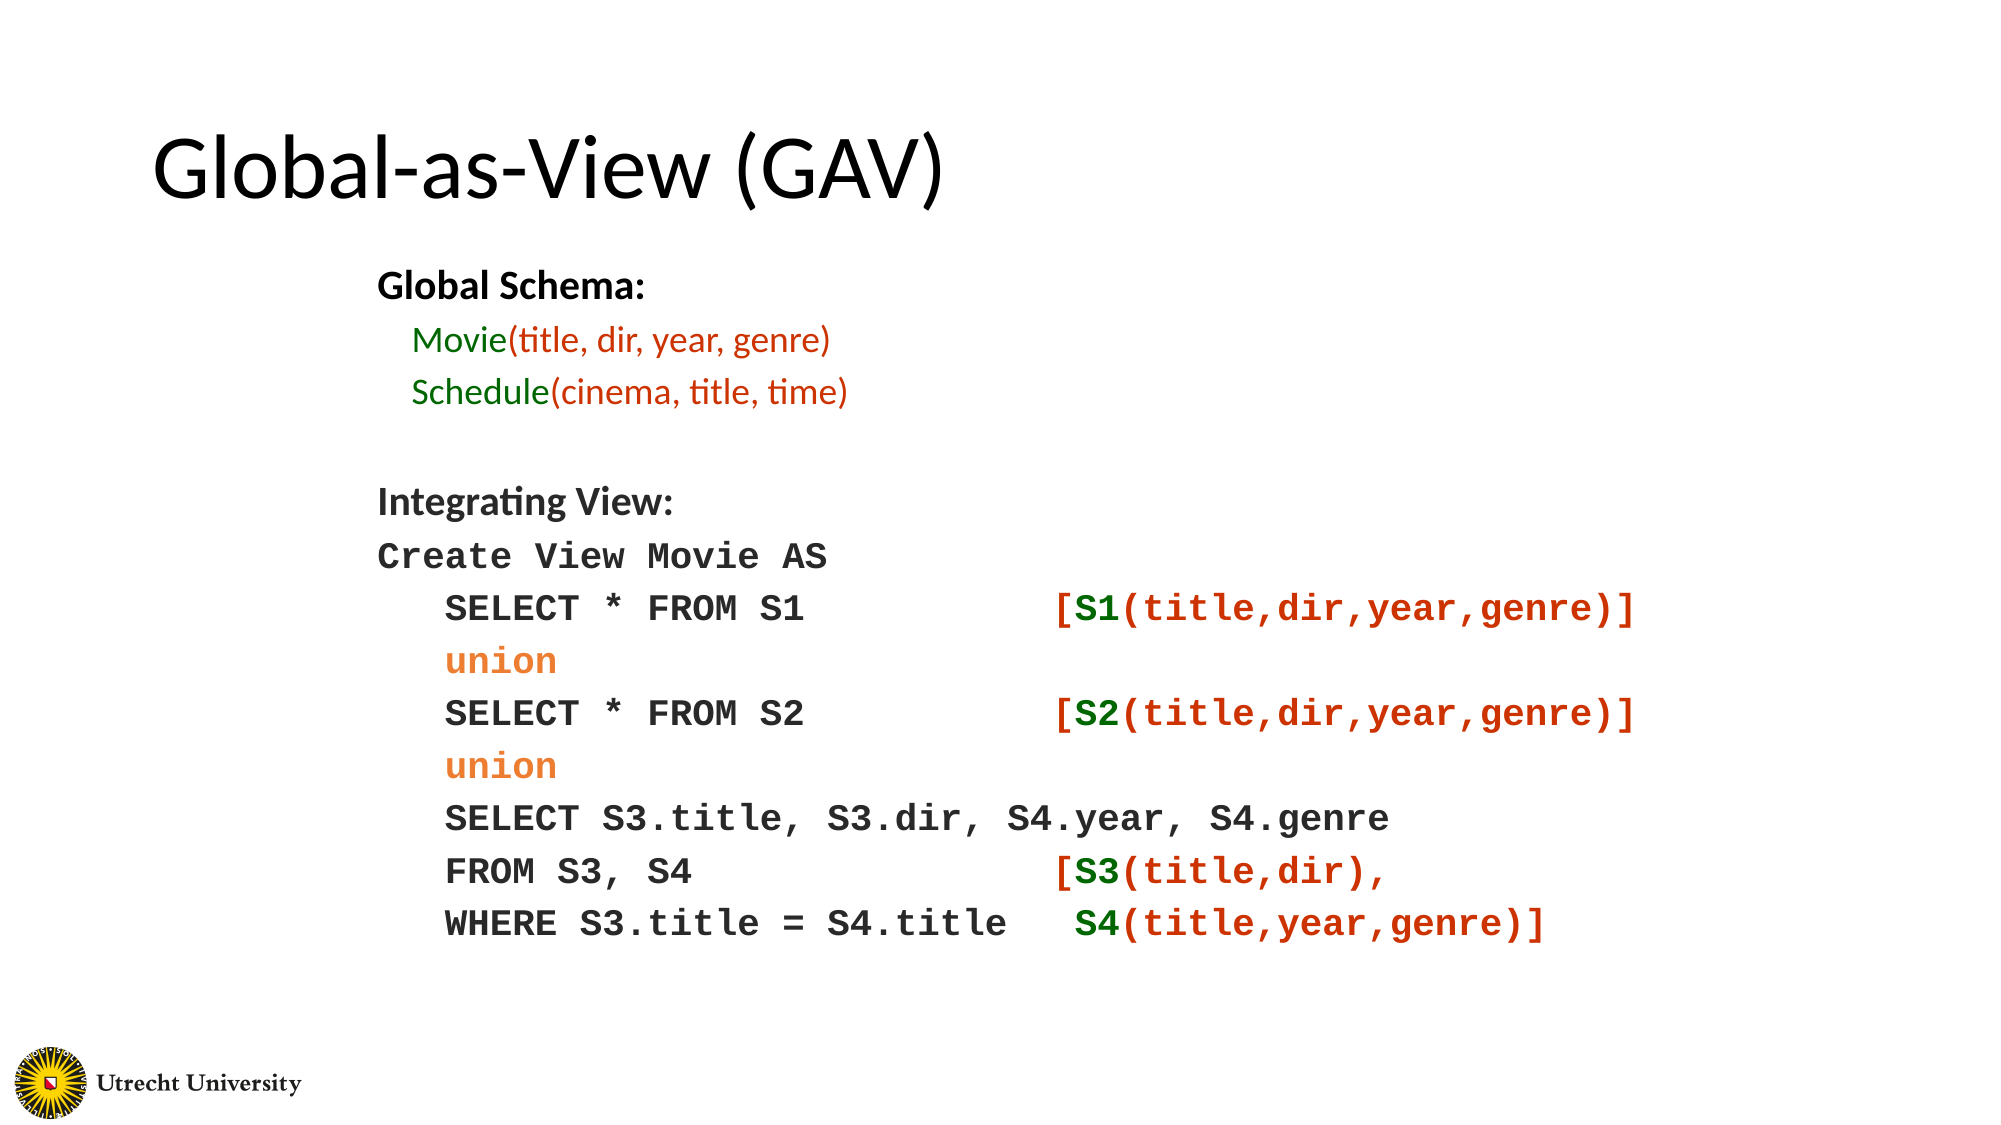

# Global-as-View (GAV)
Global Schema:
    Movie(title, dir, year, genre)
    Schedule(cinema, title, time)

Integrating View:
Create View Movie AS
   SELECT * FROM S1           [S1(title,dir,year,genre)]
   union
   SELECT * FROM S2           [S2(title,dir,year,genre)]
   union
   SELECT S3.title, S3.dir, S4.year, S4.genre
   FROM S3, S4                [S3(title,dir),
   WHERE S3.title = S4.title   S4(title,year,genre)]